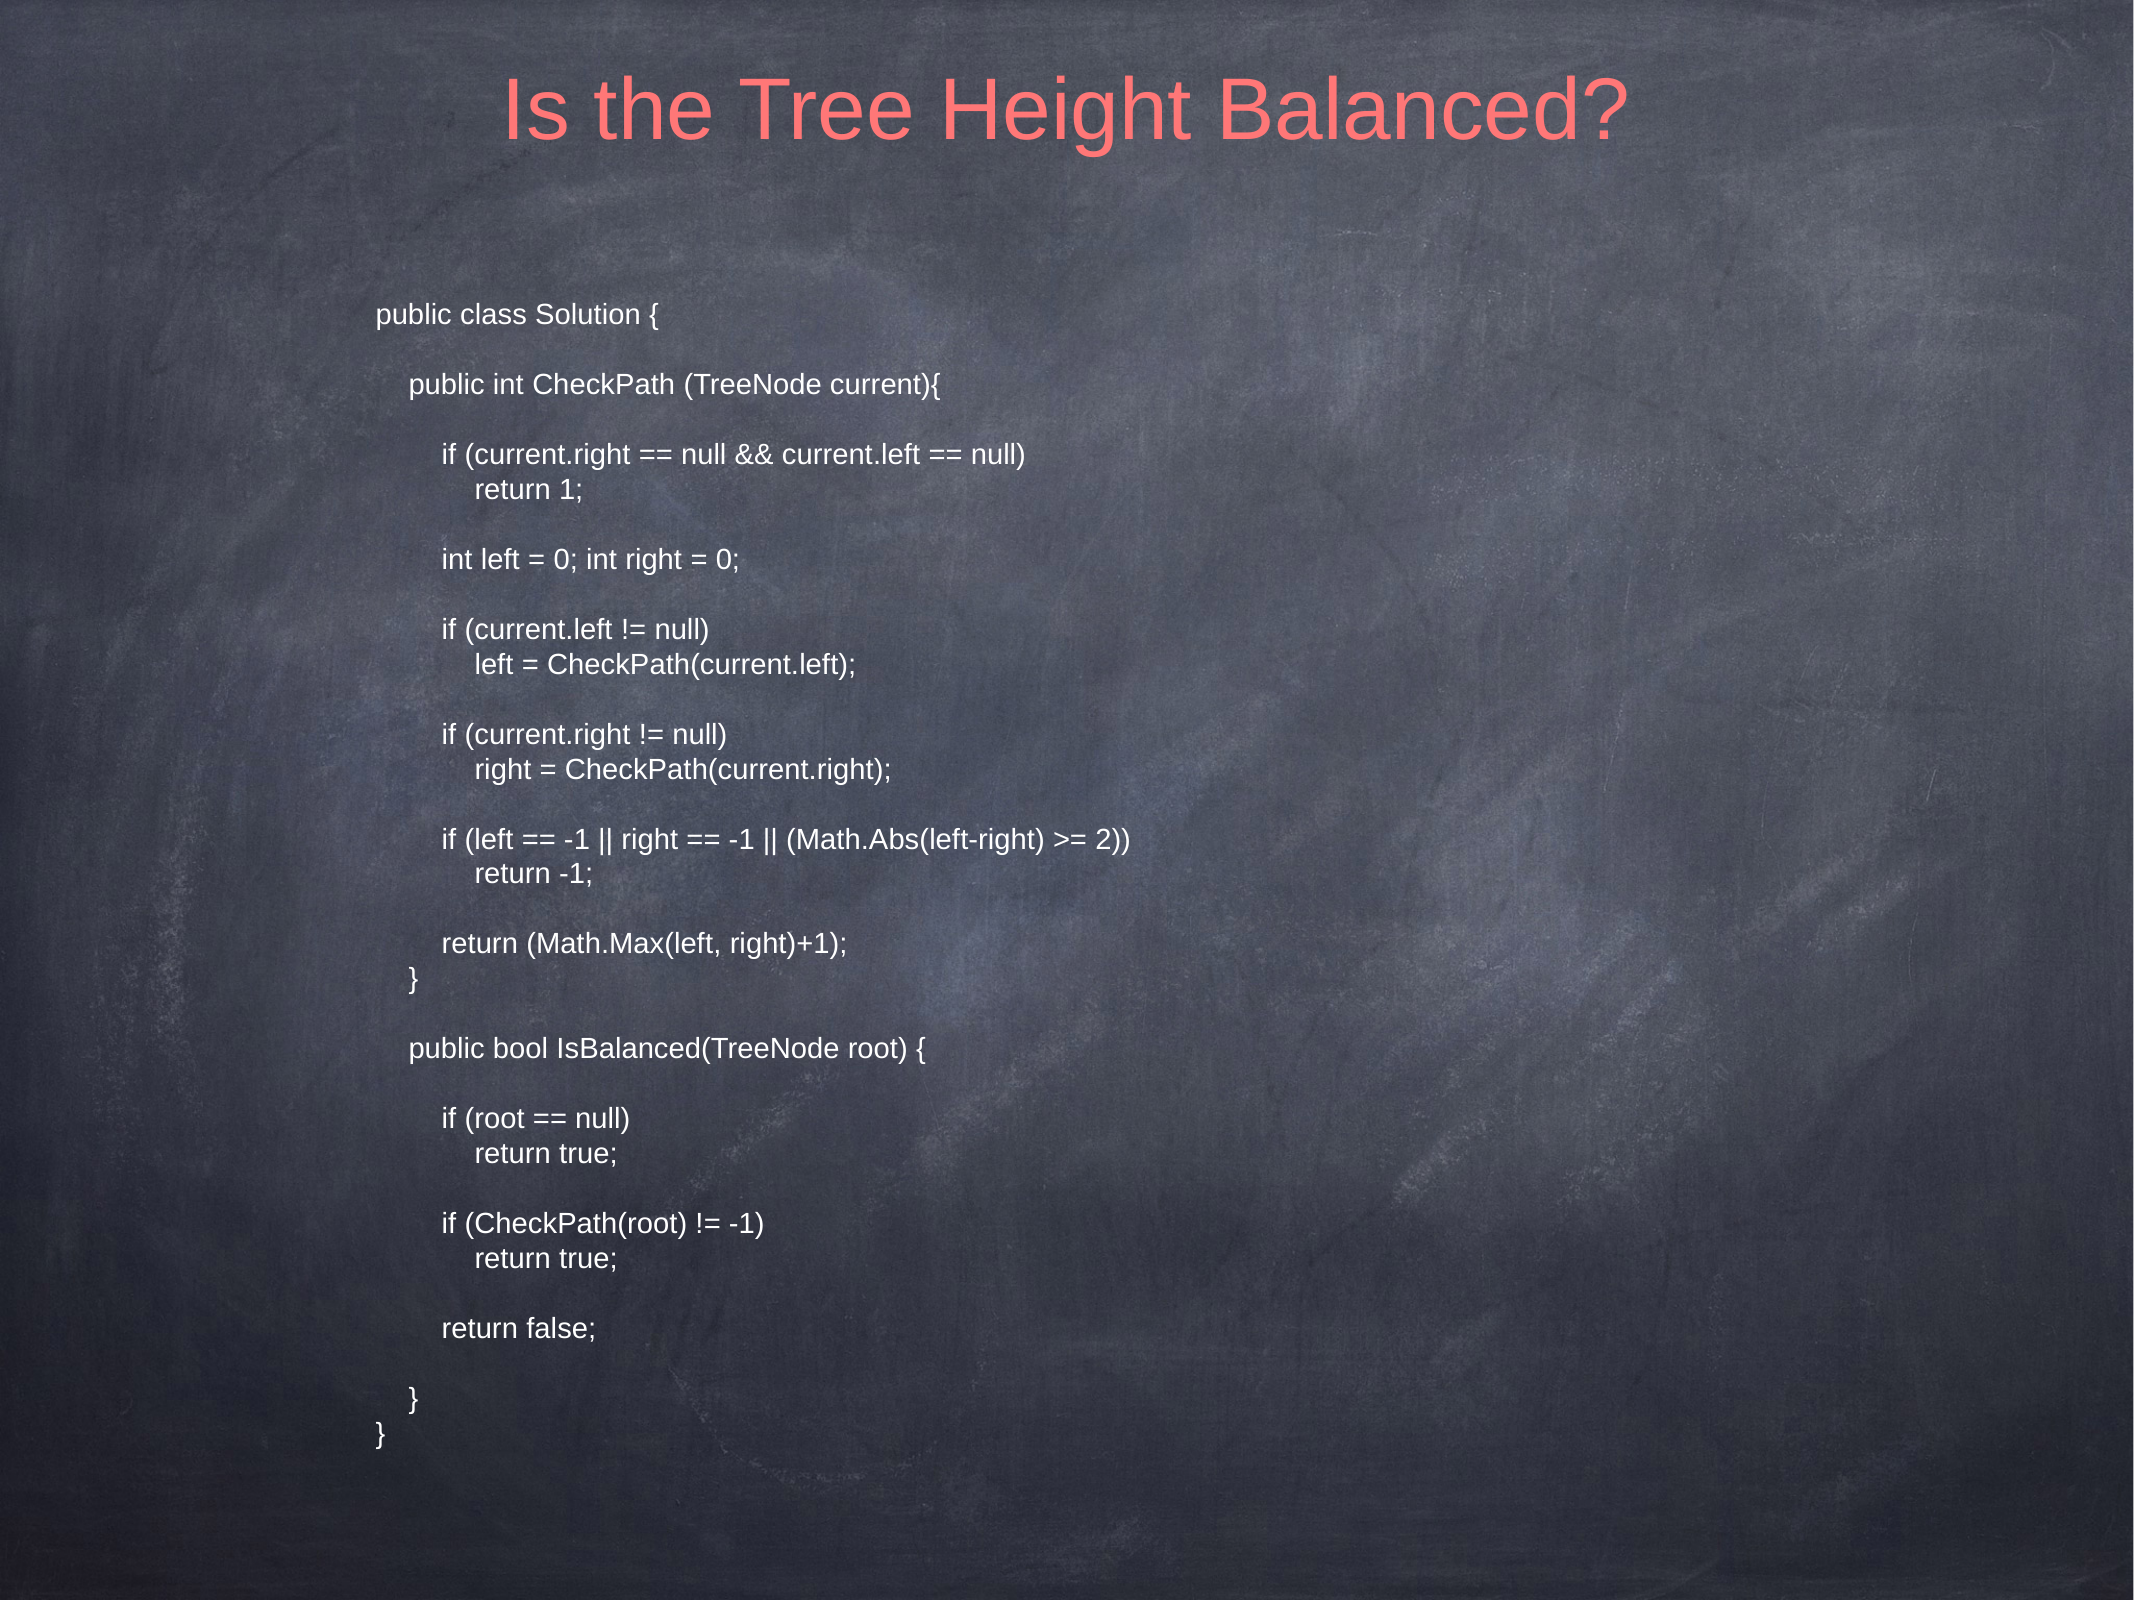

Is the Tree Height Balanced?
public class Solution {

    public int CheckPath (TreeNode current){

        if (current.right == null && current.left == null)
            return 1;

        int left = 0; int right = 0;

        if (current.left != null)
            left = CheckPath(current.left);

        if (current.right != null)
            right = CheckPath(current.right);

        if (left == -1 || right == -1 || (Math.Abs(left-right) >= 2))
            return -1;

        return (Math.Max(left, right)+1);
    }

    public bool IsBalanced(TreeNode root) {

        if (root == null)
            return true;

        if (CheckPath(root) != -1)
            return true;

        return false;

    }
}